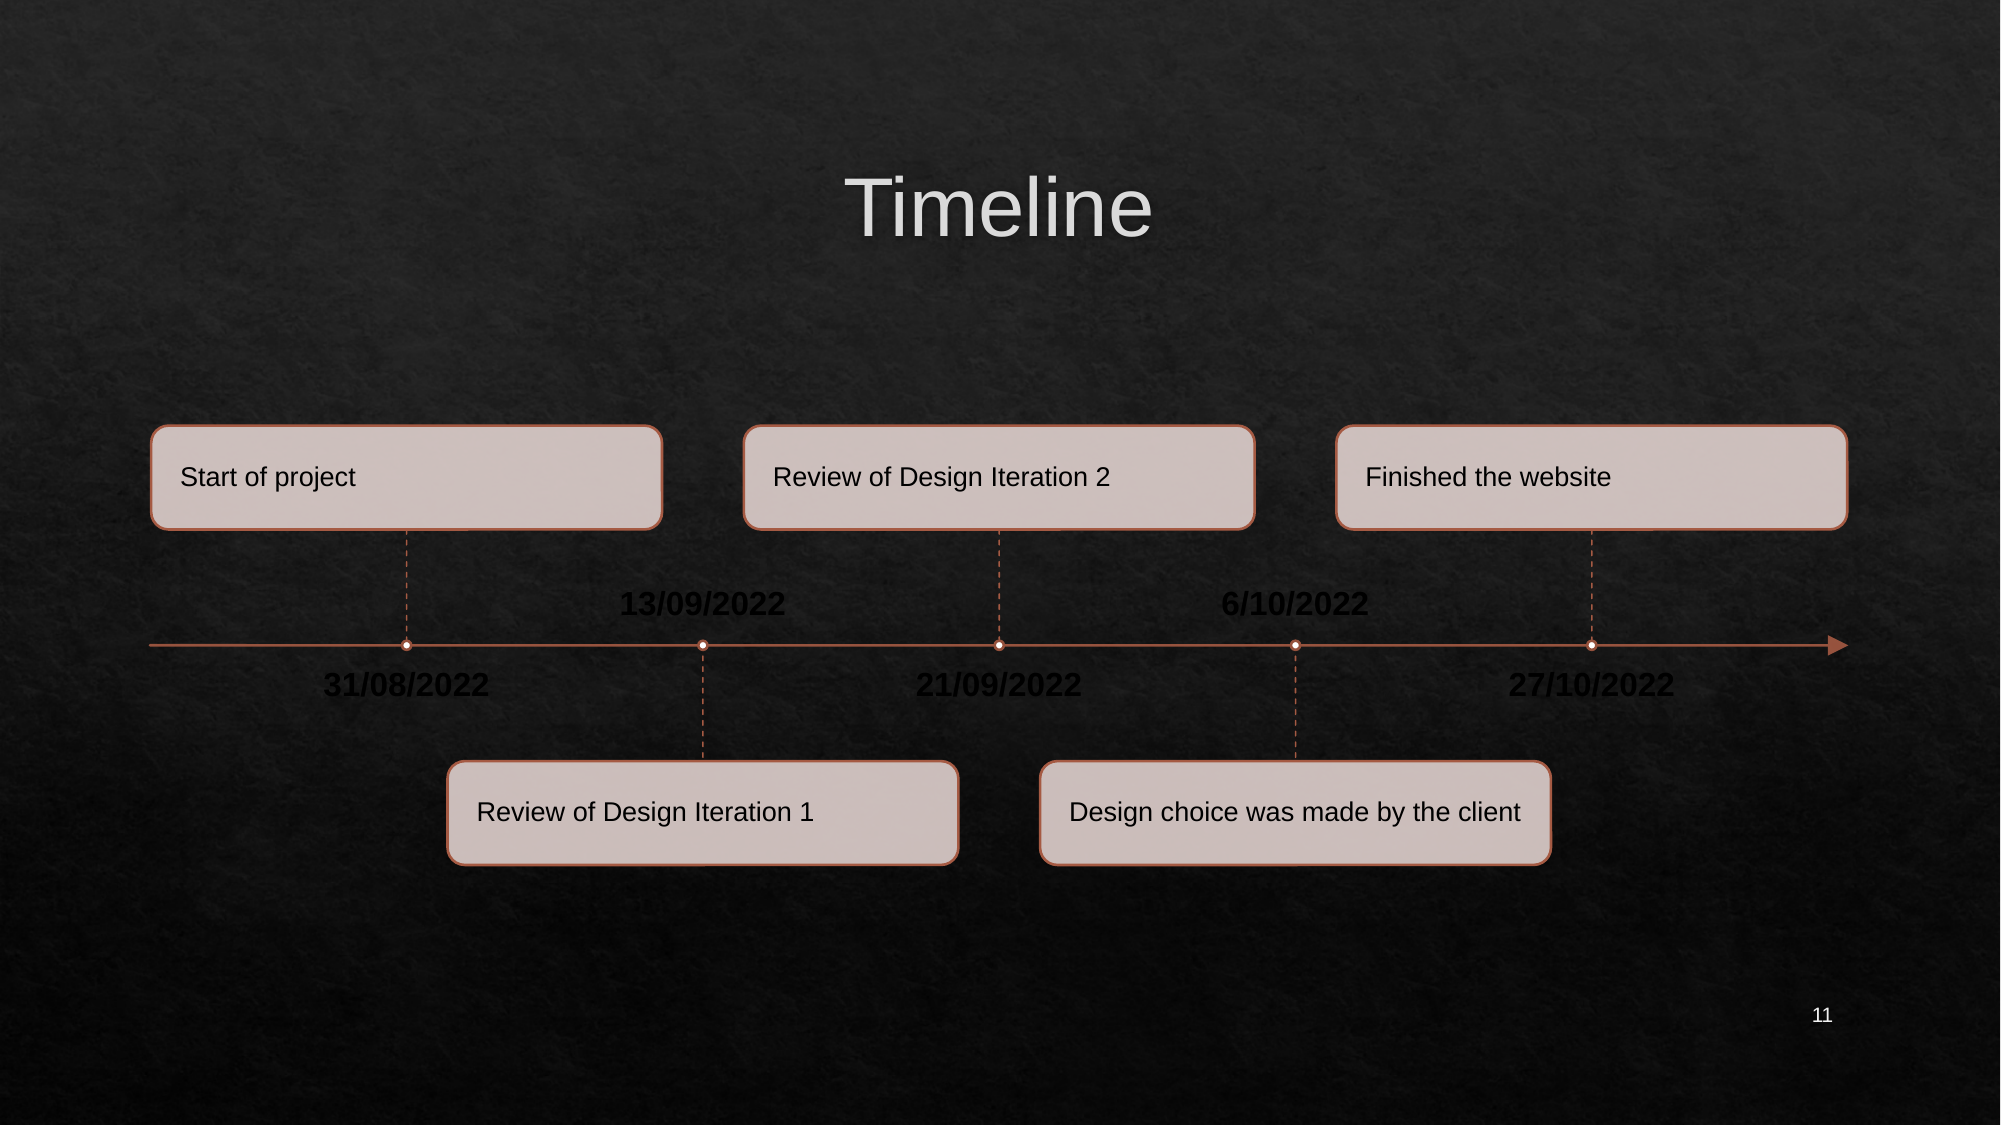

# Timeline
31/08/2022
Start of project
13/09/2022
Review of Design Iteration 1
21/09/2022
Review of Design Iteration 2
6/10/2022
Design choice was made by the client
27/10/2022
Finished the website
11